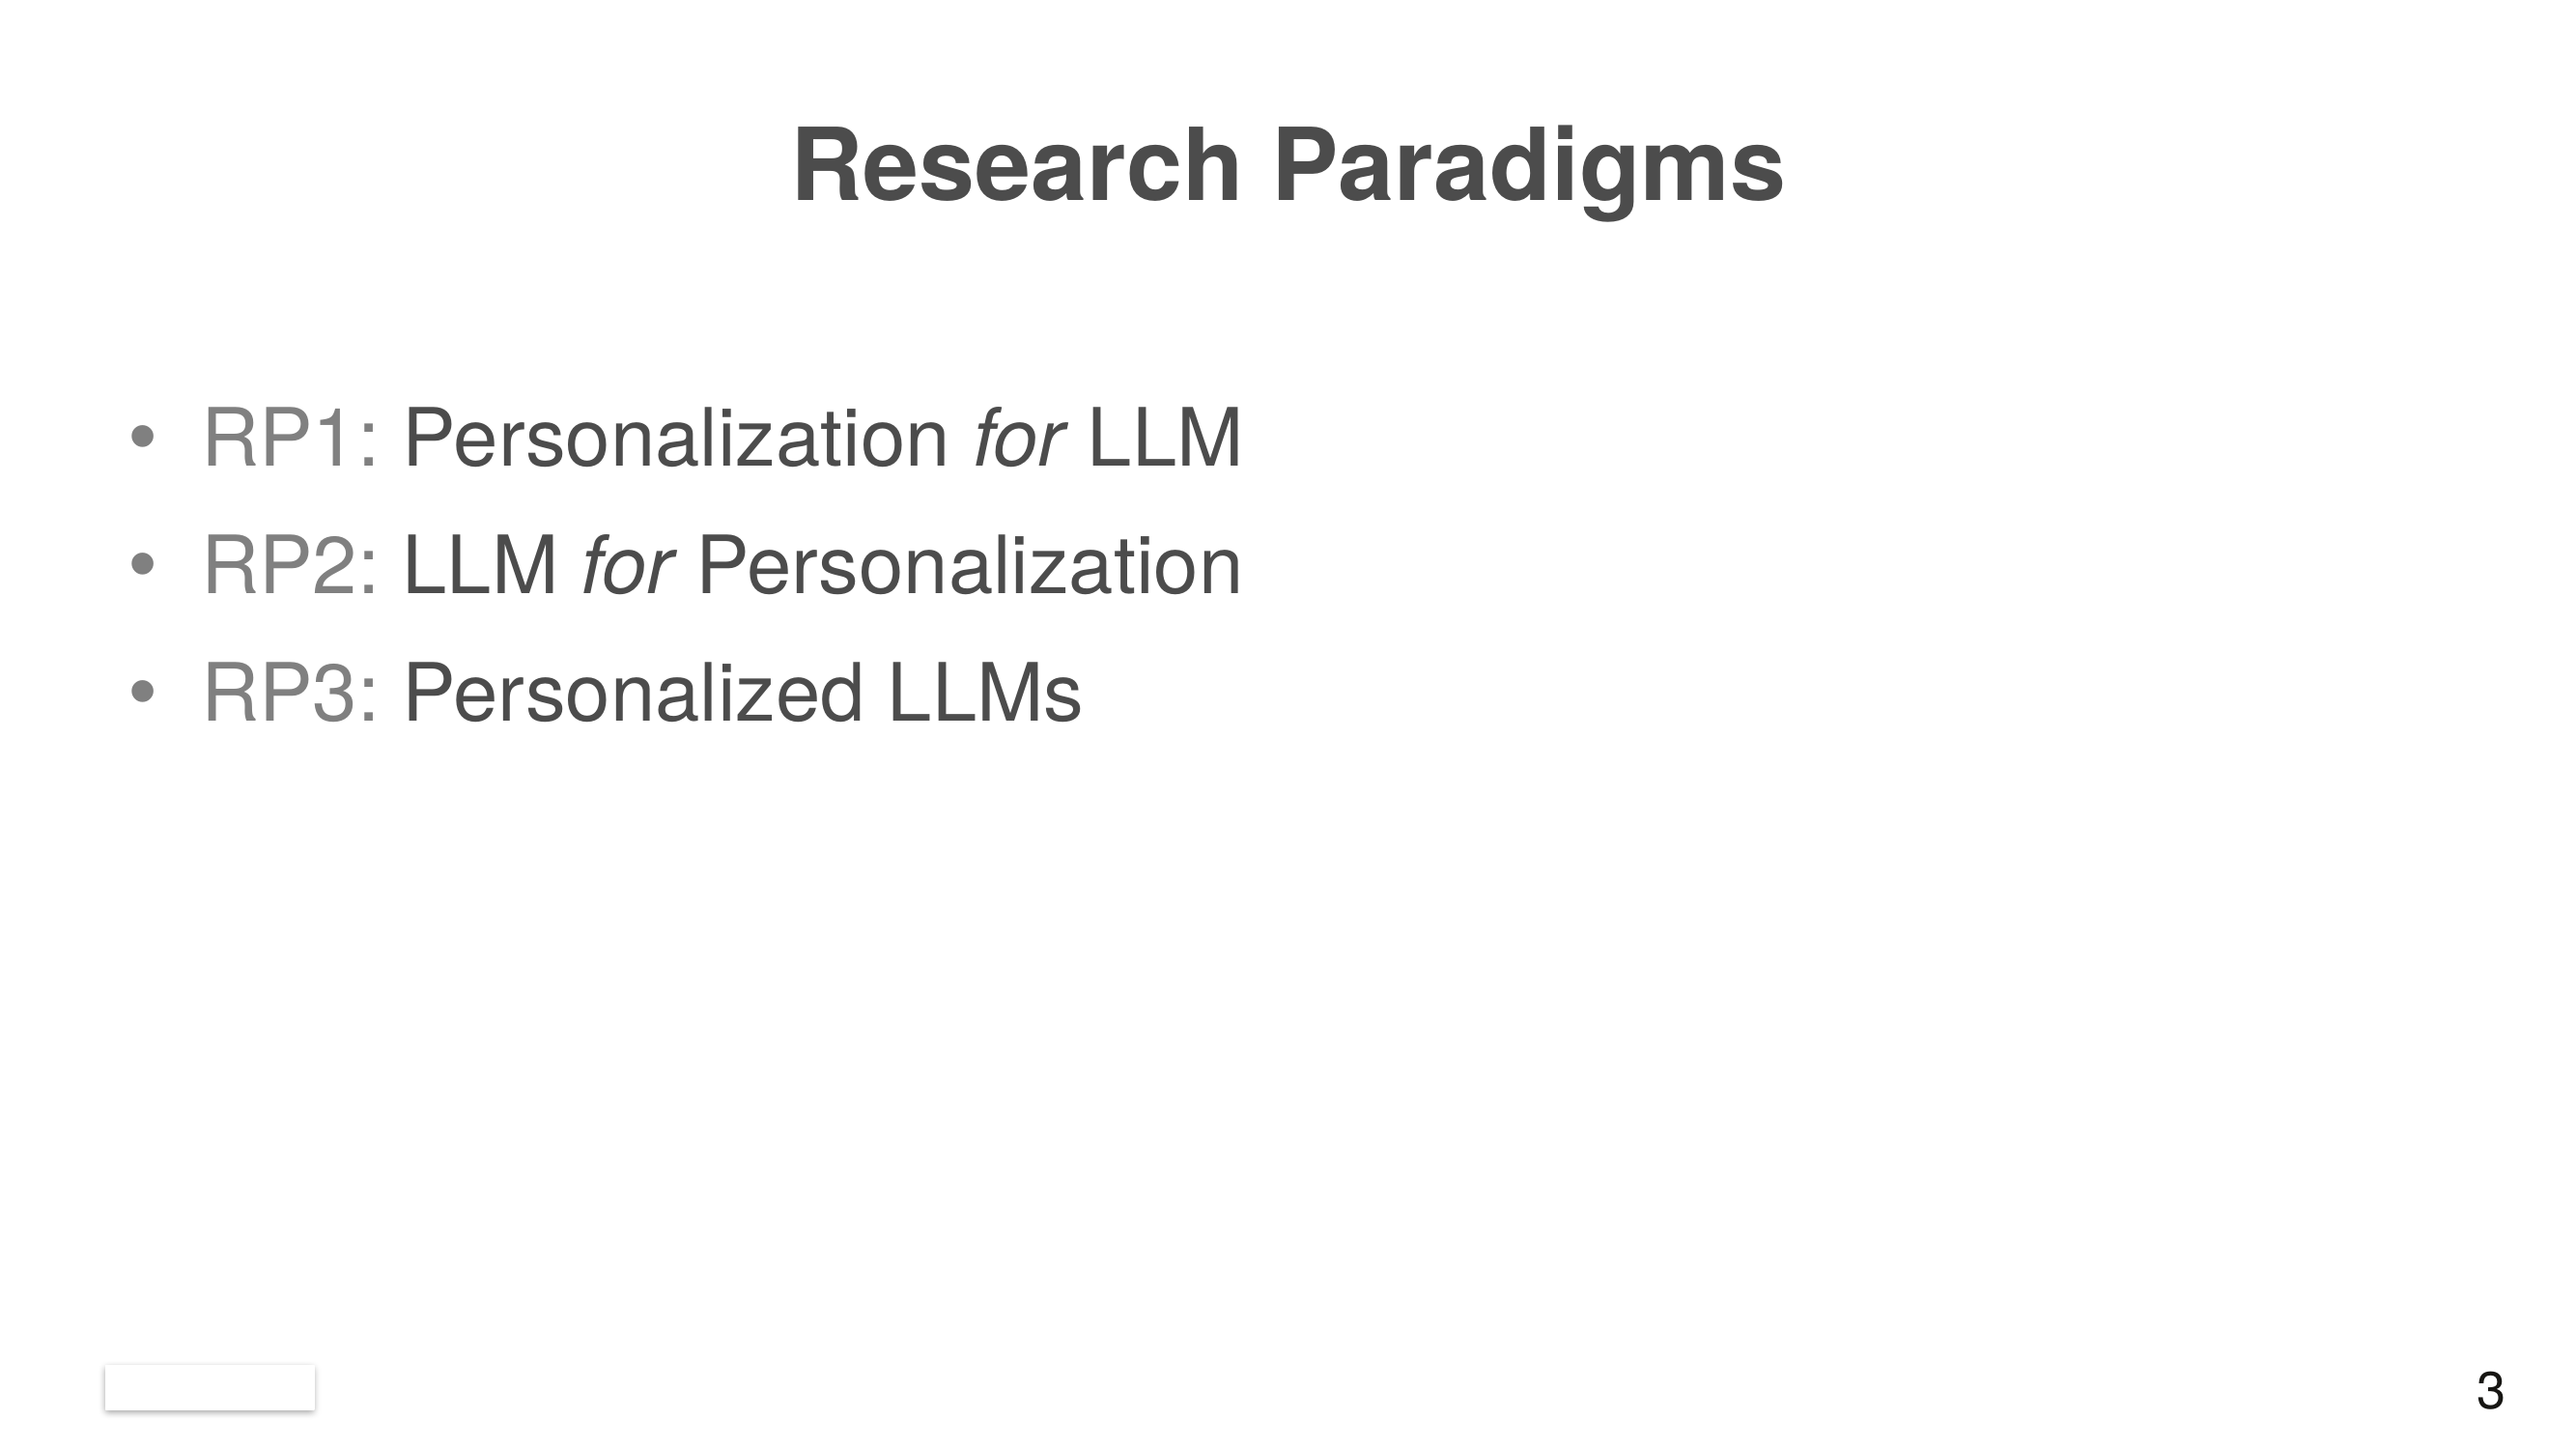

# Research Paradigms

RP1: Personalization for LLM
RP2: LLM for Personalization
RP3: Personalized LLMs
3